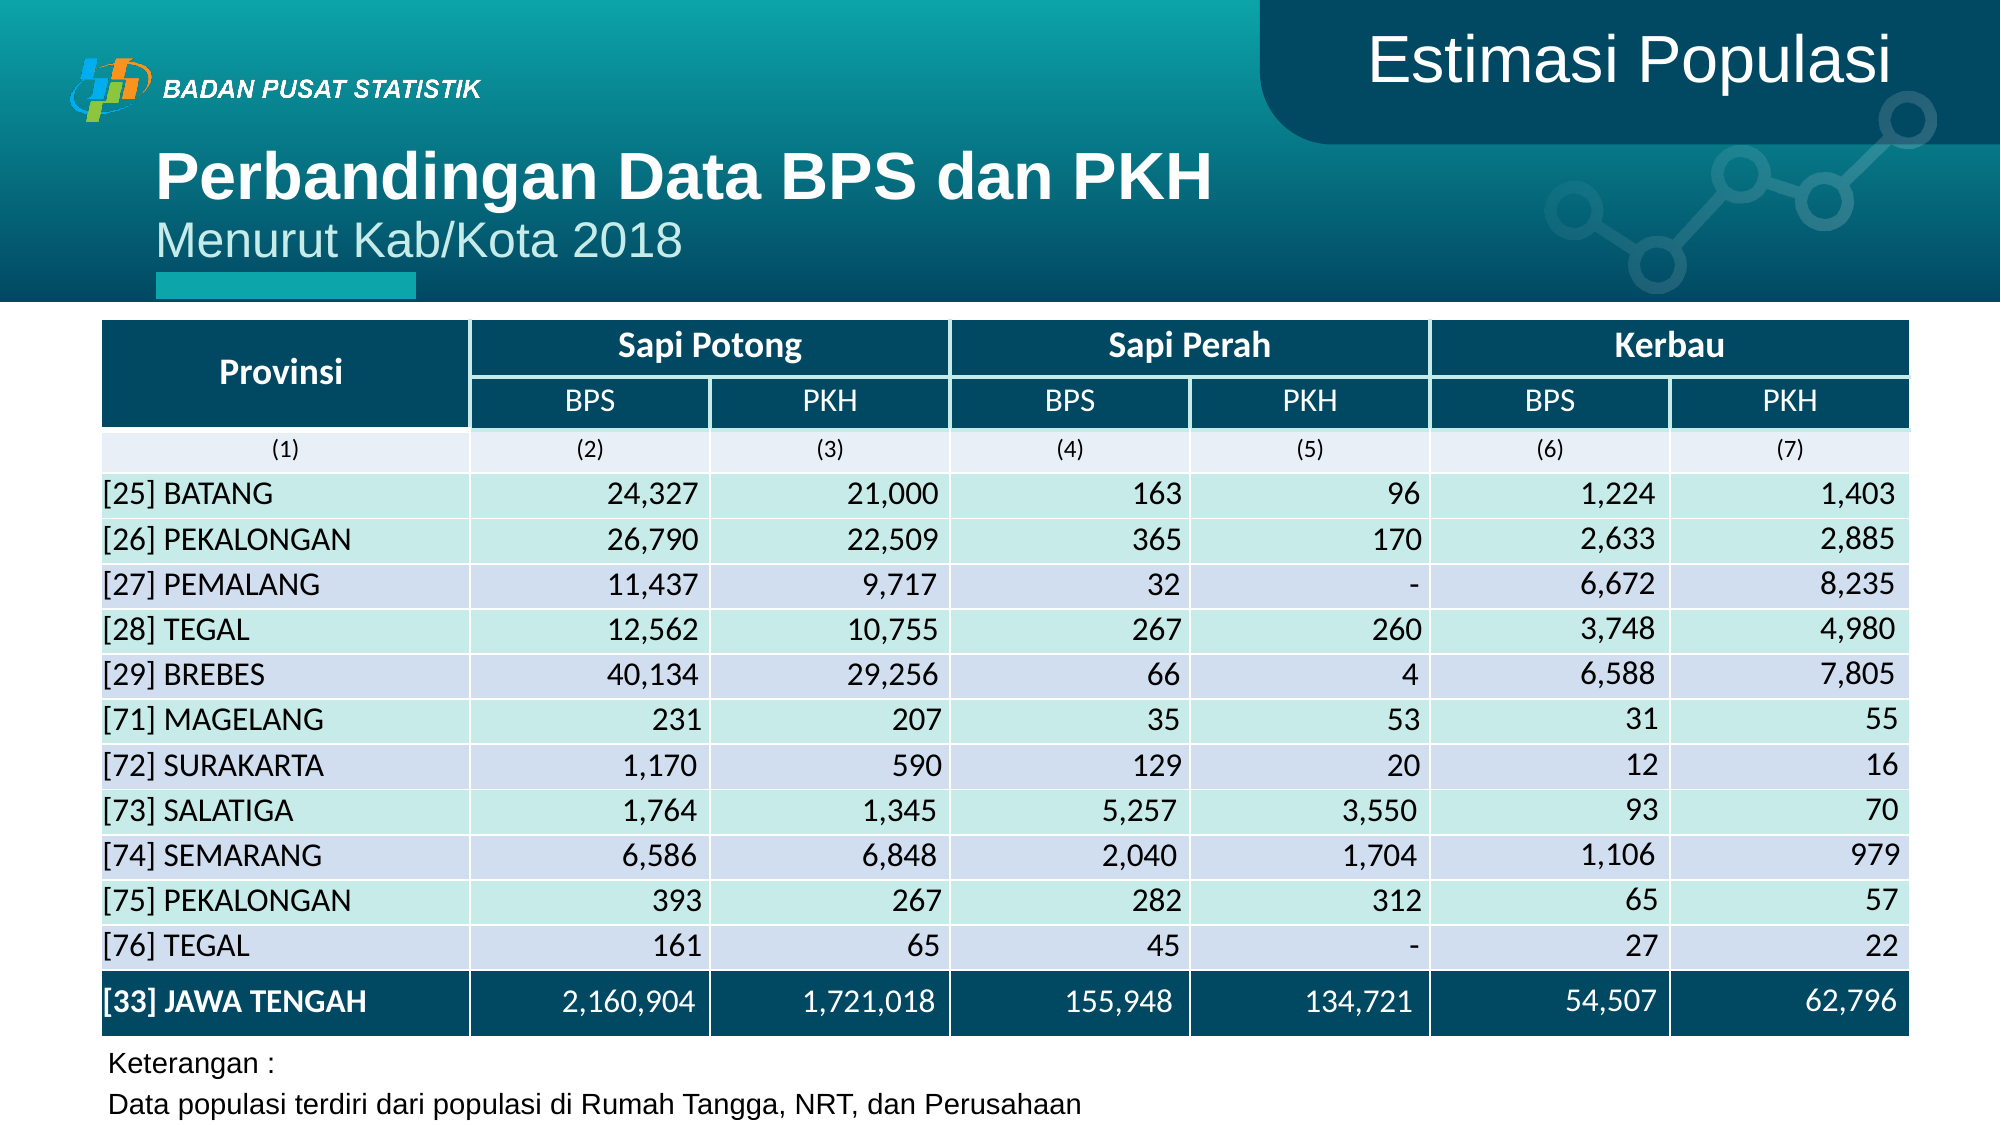

Estimasi Populasi
Perbandingan Data BPS dan PKH
Menurut Kab/Kota 2018
| Provinsi | Sapi Potong |  | Sapi Perah |  | Kerbau |  |
| --- | --- | --- | --- | --- | --- | --- |
|  | BPS | PKH | BPS | PKH | BPS | PKH |
| (1) | (2) | (3) | (4) | (5) | (6) | (7) |
| [25] BATANG | 24,327 | 21,000 | 163 | 96 | 1,224 | 1,403 |
| [26] PEKALONGAN | 26,790 | 22,509 | 365 | 170 | 2,633 | 2,885 |
| [27] PEMALANG | 11,437 | 9,717 | 32 | - | 6,672 | 8,235 |
| [28] TEGAL | 12,562 | 10,755 | 267 | 260 | 3,748 | 4,980 |
| [29] BREBES | 40,134 | 29,256 | 66 | 4 | 6,588 | 7,805 |
| [71] MAGELANG | 231 | 207 | 35 | 53 | 31 | 55 |
| [72] SURAKARTA | 1,170 | 590 | 129 | 20 | 12 | 16 |
| [73] SALATIGA | 1,764 | 1,345 | 5,257 | 3,550 | 93 | 70 |
| [74] SEMARANG | 6,586 | 6,848 | 2,040 | 1,704 | 1,106 | 979 |
| [75] PEKALONGAN | 393 | 267 | 282 | 312 | 65 | 57 |
| [76] TEGAL | 161 | 65 | 45 | - | 27 | 22 |
| [33] JAWA TENGAH | 2,160,904 | 1,721,018 | 155,948 | 134,721 | 54,507 | 62,796 |
Keterangan :
Data populasi terdiri dari populasi di Rumah Tangga, NRT, dan Perusahaan